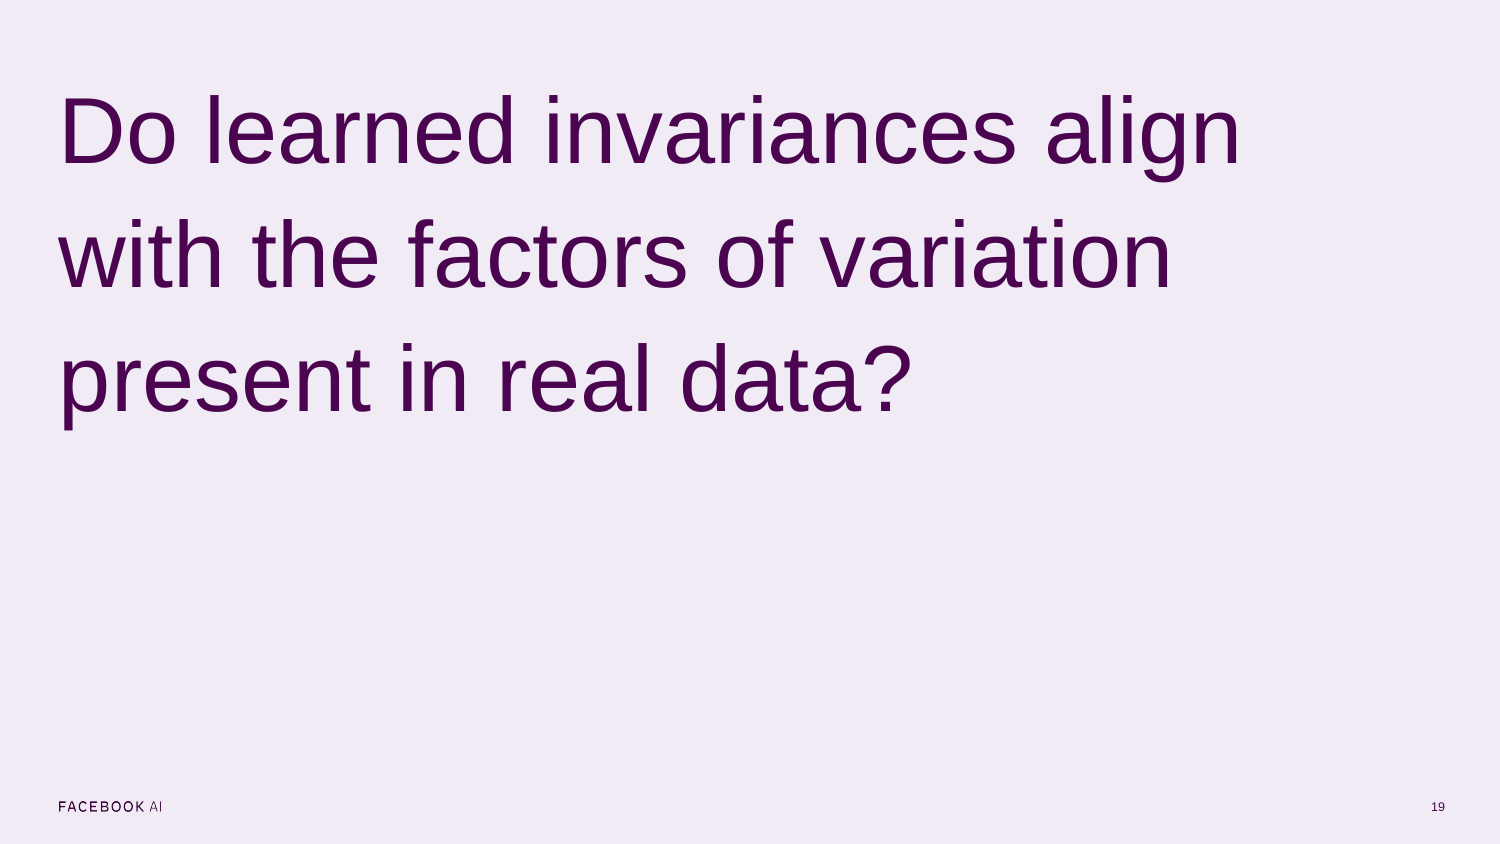

# Do learned invariances align with the factors of variation present in real data?